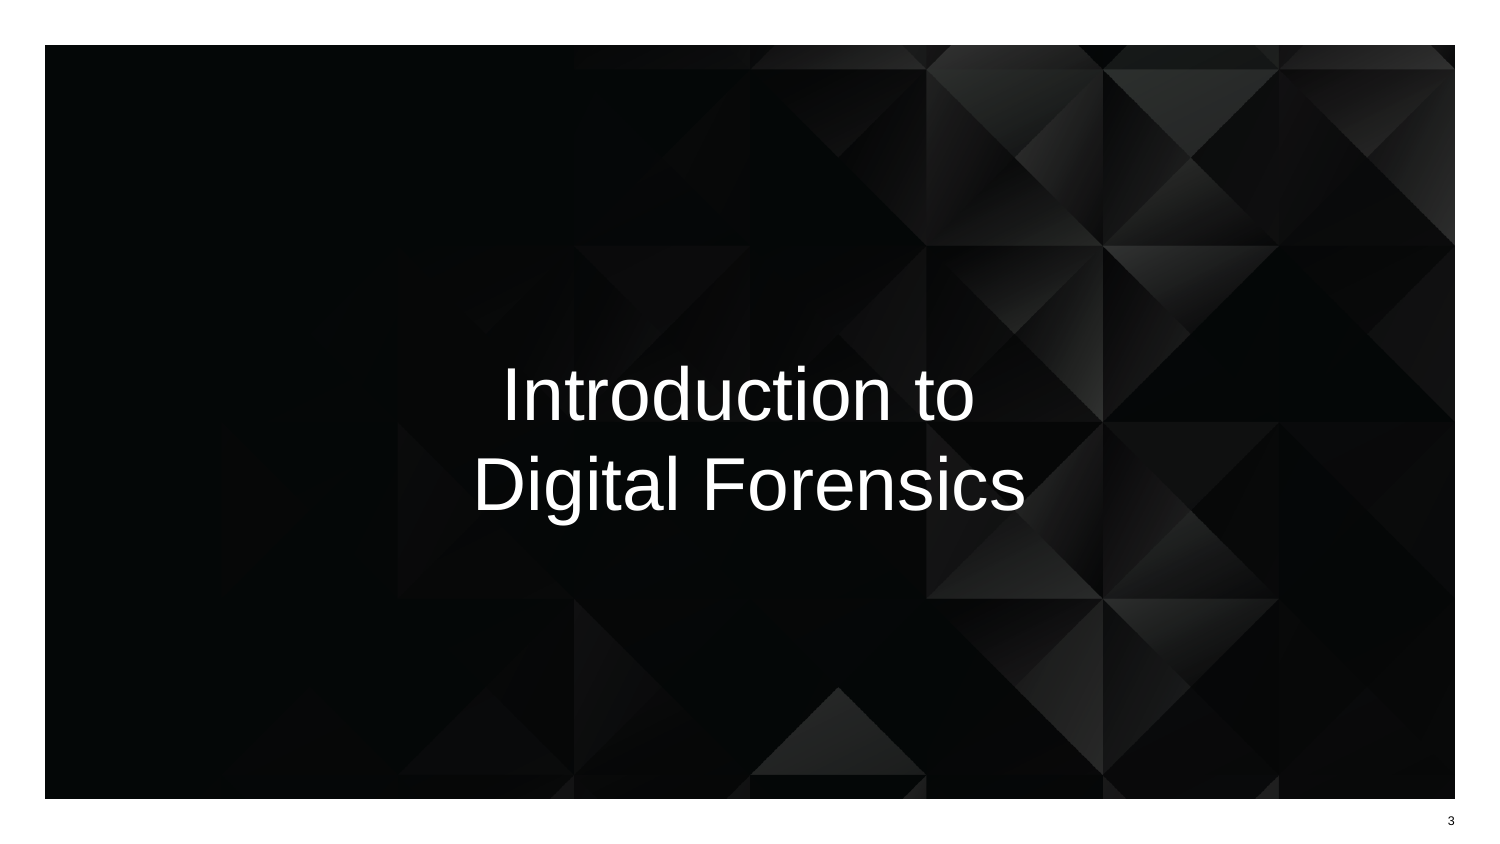

# Introduction to
Digital Forensics
3

3